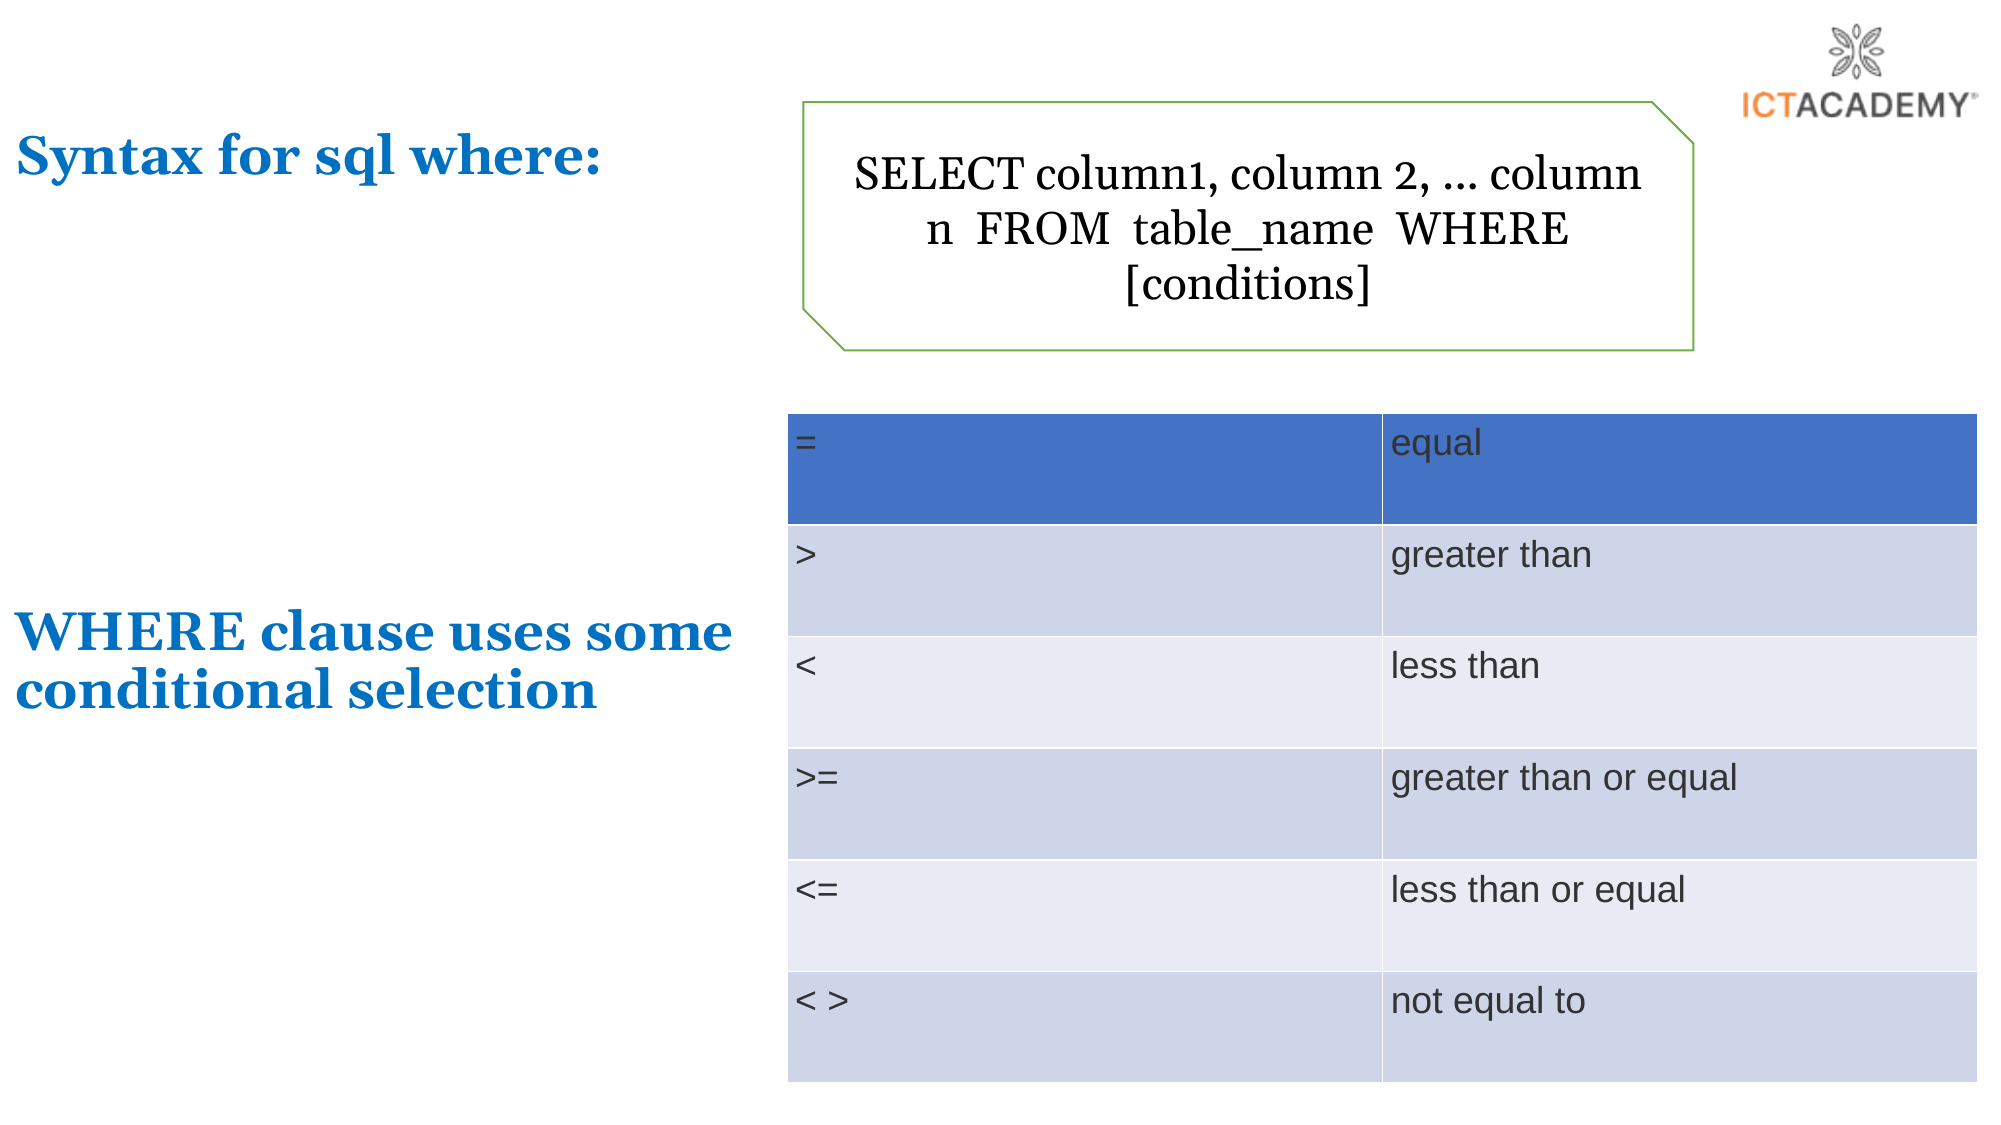

SELECT column1, column 2, ... column n  FROM  table_name  WHERE [conditions]
Syntax for sql where:

WHERE clause uses some conditional selection
| = | equal |
| --- | --- |
| > | greater than |
| < | less than |
| >= | greater than or equal |
| <= | less than or equal |
| < > | not equal to |